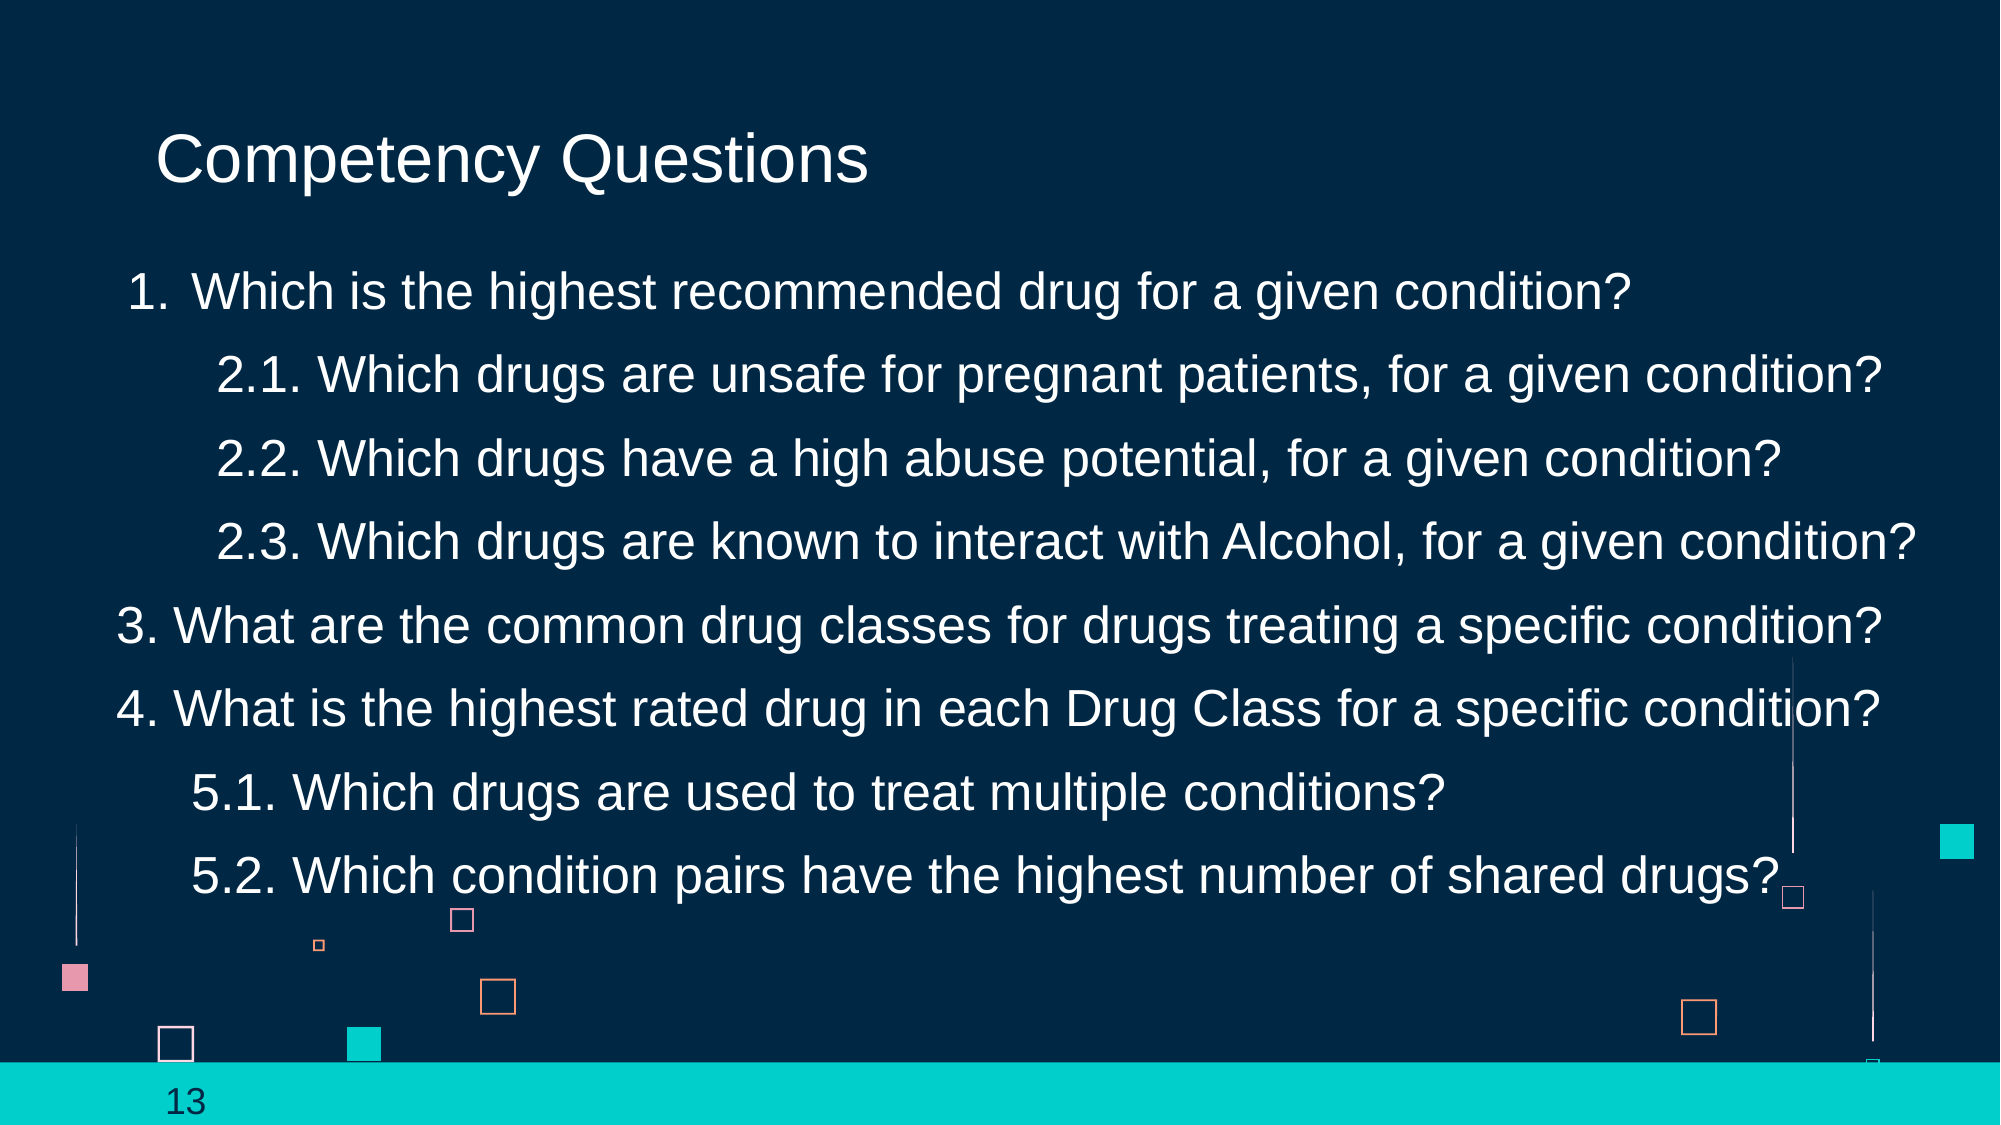

Competency Questions
Which is the highest recommended drug for a given condition?
2.1. Which drugs are unsafe for pregnant patients, for a given condition?
2.2. Which drugs have a high abuse potential, for a given condition?
2.3. Which drugs are known to interact with Alcohol, for a given condition?
3. What are the common drug classes for drugs treating a specific condition?
4. What is the highest rated drug in each Drug Class for a specific condition?
5.1. Which drugs are used to treat multiple conditions?
5.2. Which condition pairs have the highest number of shared drugs?

	13												                                                                                              13